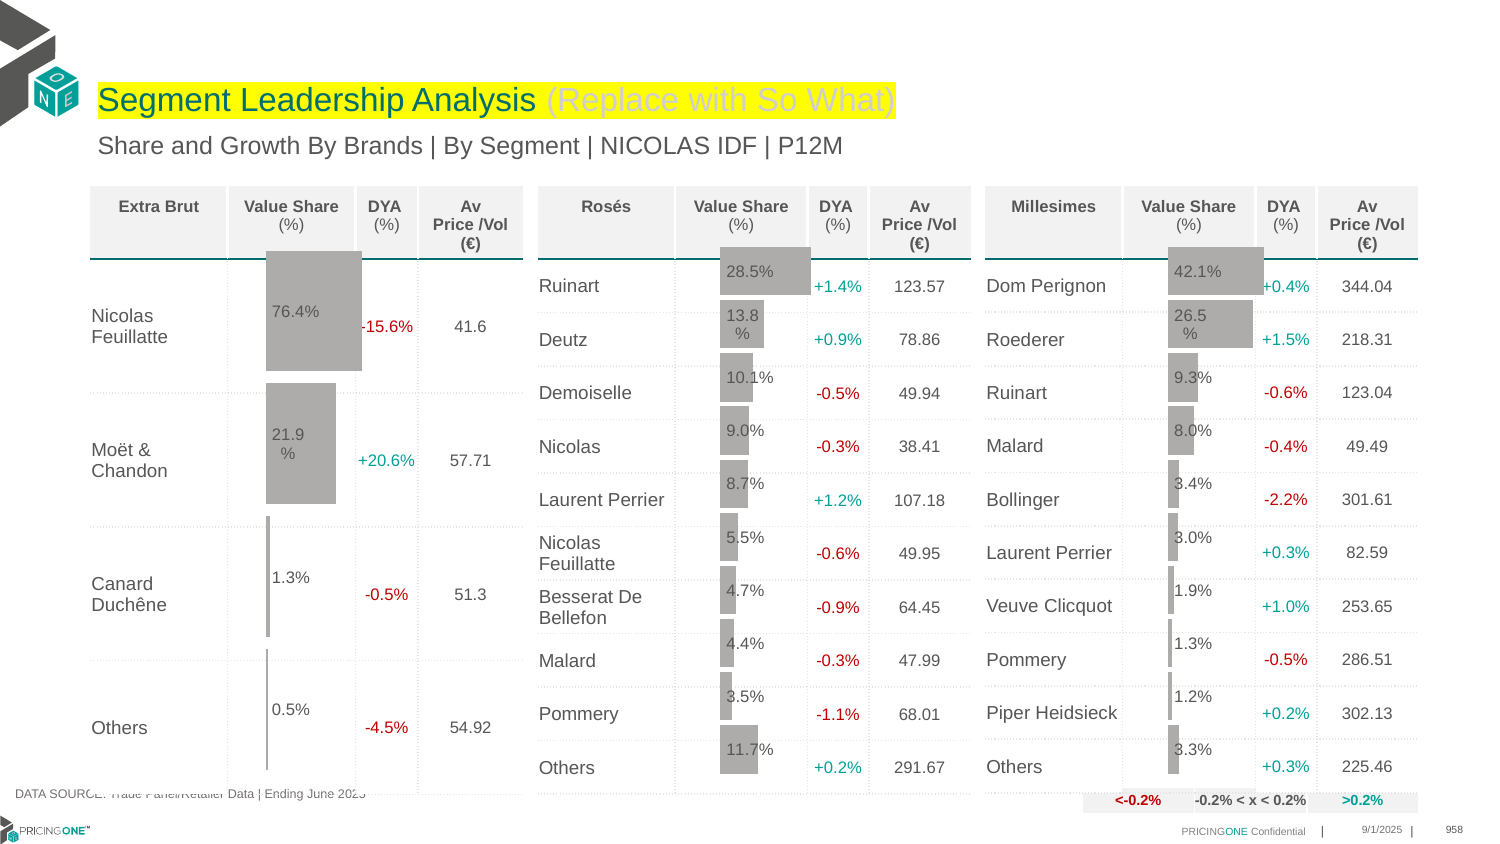

# Segment Leadership Analysis (Replace with So What)
Share and Growth By Brands | By Segment | NICOLAS IDF | P12M
| Rosés | Value Share (%) | DYA (%) | Av Price /Vol (€) |
| --- | --- | --- | --- |
| Ruinart |  | +1.4% | 123.57 |
| Deutz |  | +0.9% | 78.86 |
| Demoiselle |  | -0.5% | 49.94 |
| Nicolas |  | -0.3% | 38.41 |
| Laurent Perrier |  | +1.2% | 107.18 |
| Nicolas Feuillatte |  | -0.6% | 49.95 |
| Besserat De Bellefon |  | -0.9% | 64.45 |
| Malard |  | -0.3% | 47.99 |
| Pommery |  | -1.1% | 68.01 |
| Others |  | +0.2% | 291.67 |
| Extra Brut | Value Share (%) | DYA (%) | Av Price /Vol (€) |
| --- | --- | --- | --- |
| Nicolas Feuillatte |  | -15.6% | 41.6 |
| Moët & Chandon |  | +20.6% | 57.71 |
| Canard Duchêne |  | -0.5% | 51.3 |
| Others |  | -4.5% | 54.92 |
| Millesimes | Value Share (%) | DYA (%) | Av Price /Vol (€) |
| --- | --- | --- | --- |
| Dom Perignon |  | +0.4% | 344.04 |
| Roederer |  | +1.5% | 218.31 |
| Ruinart |  | -0.6% | 123.04 |
| Malard |  | -0.4% | 49.49 |
| Bollinger |  | -2.2% | 301.61 |
| Laurent Perrier |  | +0.3% | 82.59 |
| Veuve Clicquot |  | +1.0% | 253.65 |
| Pommery |  | -0.5% | 286.51 |
| Piper Heidsieck |  | +0.2% | 302.13 |
| Others |  | +0.3% | 225.46 |

### Chart

| Category | Extra Brut | NICOLAS IDF |
|---|---|
|  | 0.764001610074466 |

### Chart

| Category | Rosés | NICOLAS IDF |
|---|---|
|  | 0.2853843460302257 |

### Chart

| Category | Millesimes | NICOLAS IDF |
|---|---|
|  | 0.42066476205530656 |
DATA SOURCE: Trade Panel/Retailer Data | Ending June 2025
| <-0.2% | -0.2% < x < 0.2% | >0.2% |
| --- | --- | --- |

9/1/2025
958